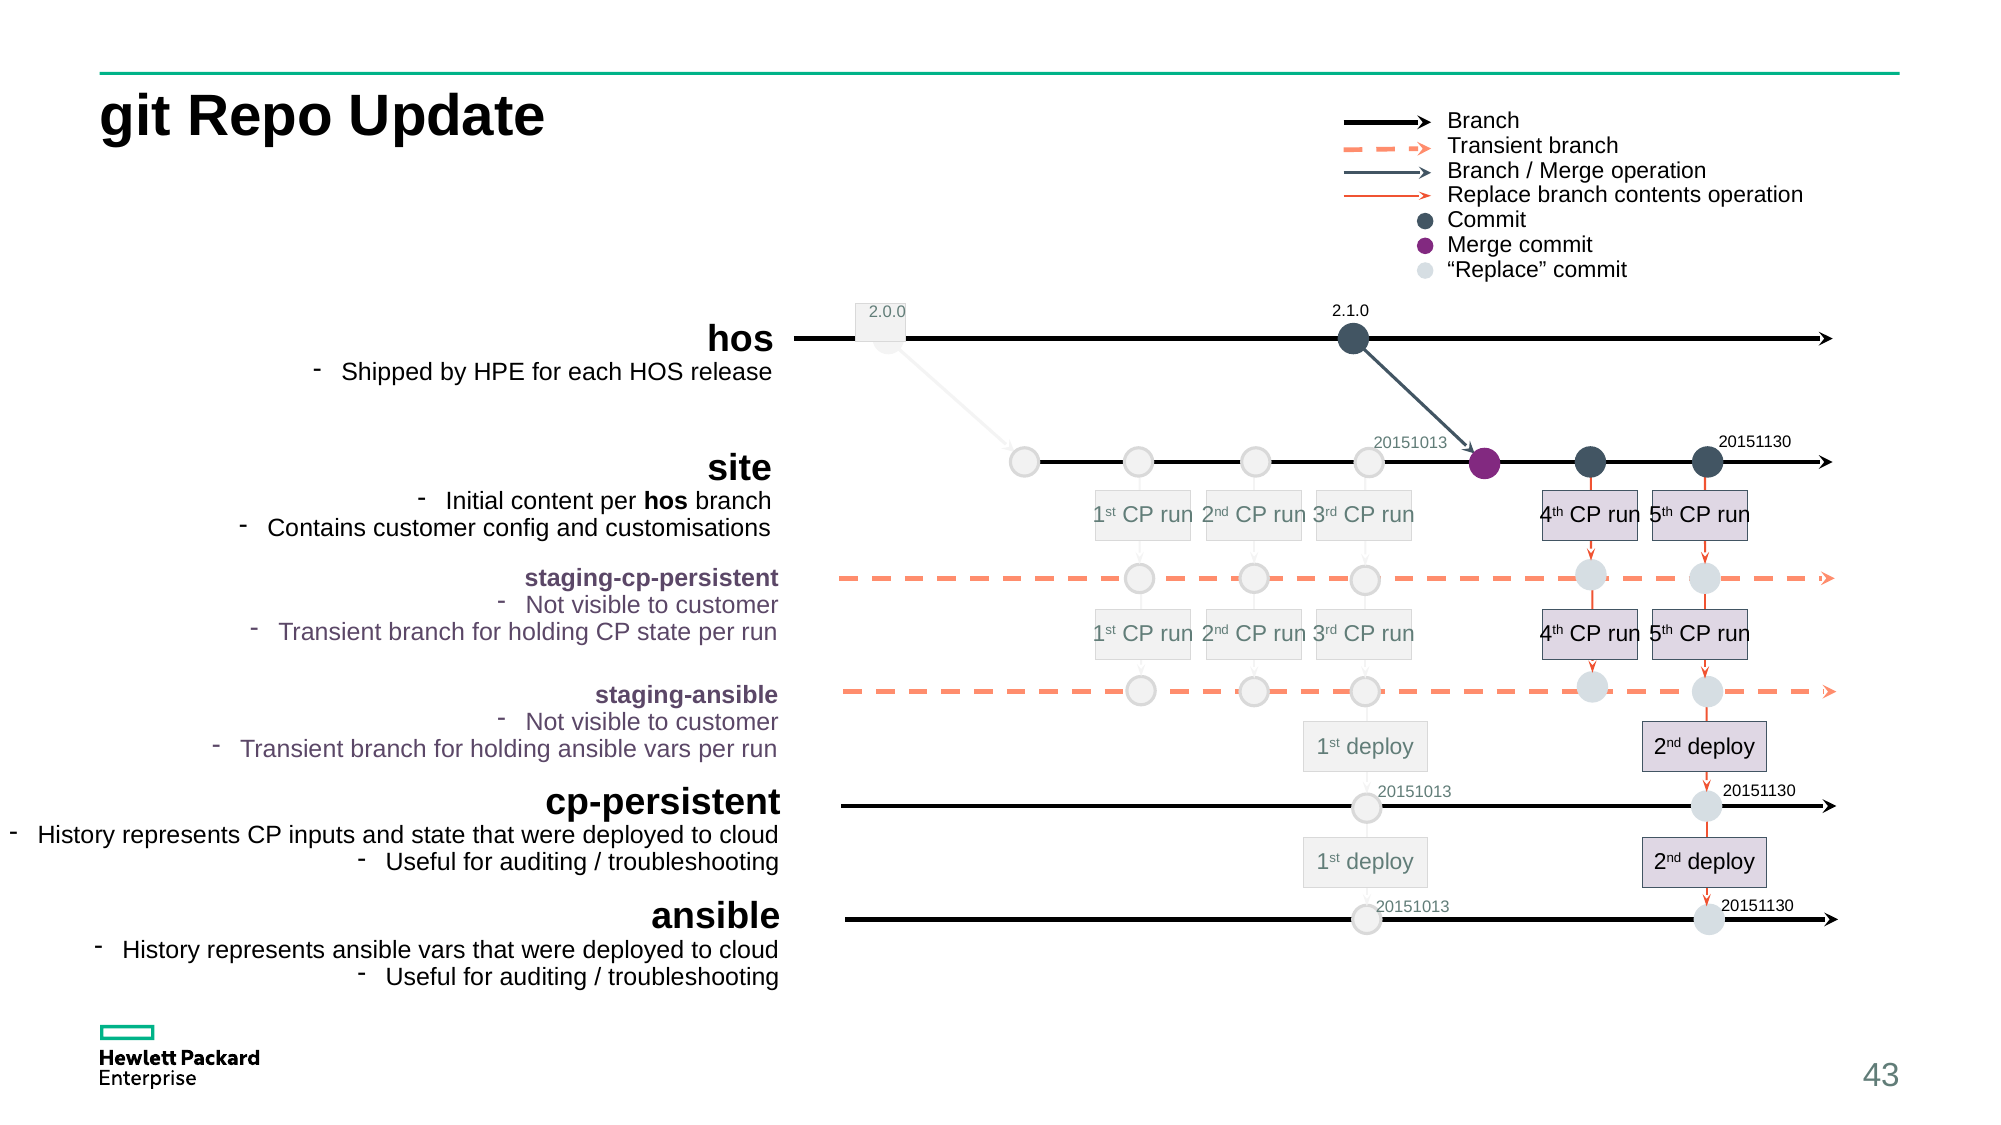

# git Repo Update
Branch
Transient branch
Branch / Merge operation
Replace branch contents operation
Commit
Merge commit
“Replace” commit

2.1.0
2.0.0
hos
Shipped by HPE for each HOS release

20151130
20151013
site
Initial content per hos branch
Contains customer config and customisations

1st CP run
2nd CP run
3rd CP run
4th CP run
5th CP run

staging-cp-persistent
Not visible to customer
Transient branch for holding CP state per run

1st CP run
2nd CP run
3rd CP run
4th CP run
5th CP run

staging-ansible
Not visible to customer
Transient branch for holding ansible vars per run

1st deploy
2nd deploy
cp-persistent
History represents CP inputs and state that were deployed to cloud
Useful for auditing / troubleshooting
20151130
20151013

1st deploy
2nd deploy
20151130
ansible
History represents ansible vars that were deployed to cloud
Useful for auditing / troubleshooting

20151013

43